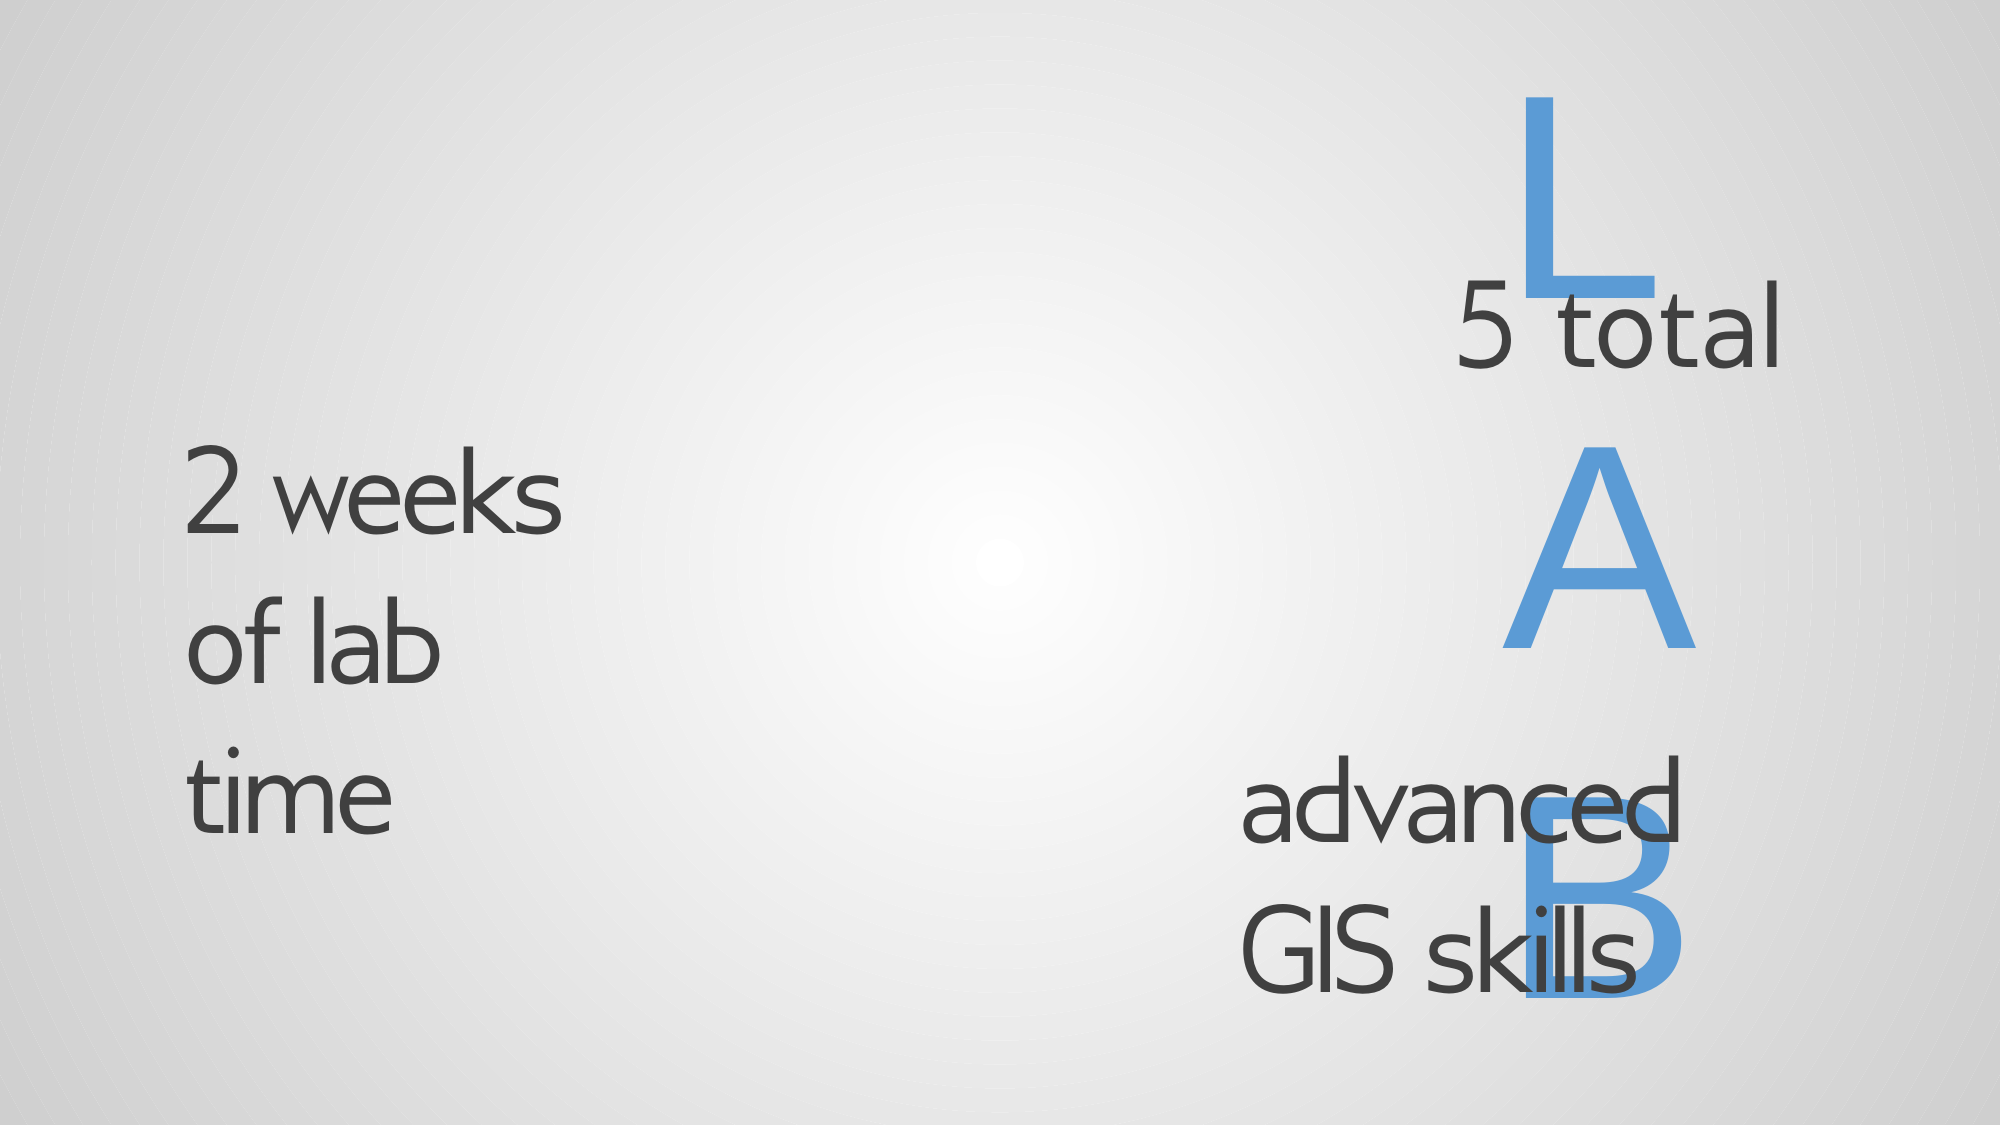

LABS
5 total
2 weeks of lab time
advanced GIS skills